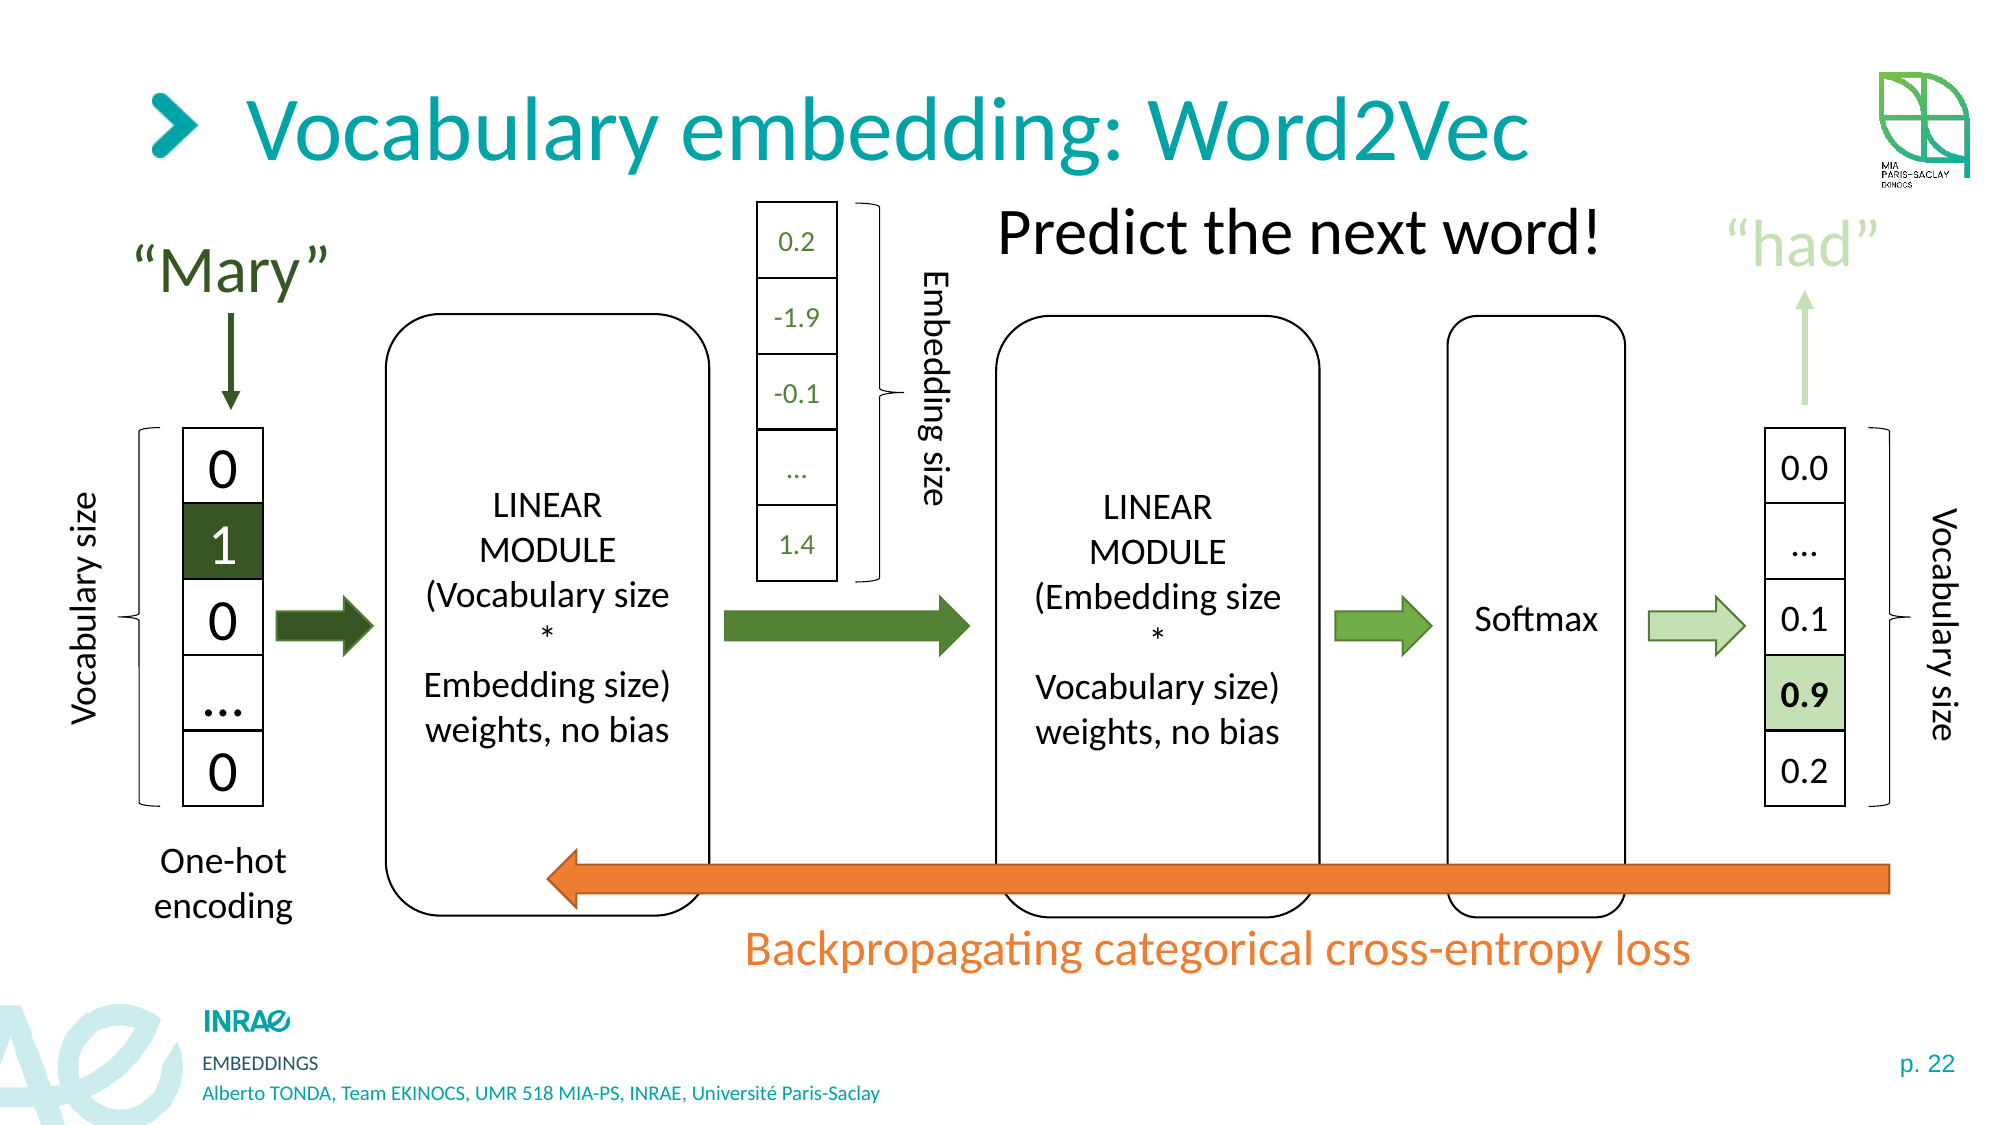

# Vocabulary embedding: Word2Vec
Predict the next word!
“had”
0.2
-1.9
-0.1
…
1.4

“Mary”
LINEAR
MODULE
(Vocabulary size *
Embedding size)
weights, no bias
LINEAR
MODULE
(Embedding size *
Vocabulary size)
weights, no bias
Softmax
Embedding size

0
1
0
…
0
0.0
…
0.1
0.9
0.2

Vocabulary size
Vocabulary size

One-hot encoding

Backpropagating categorical cross-entropy loss